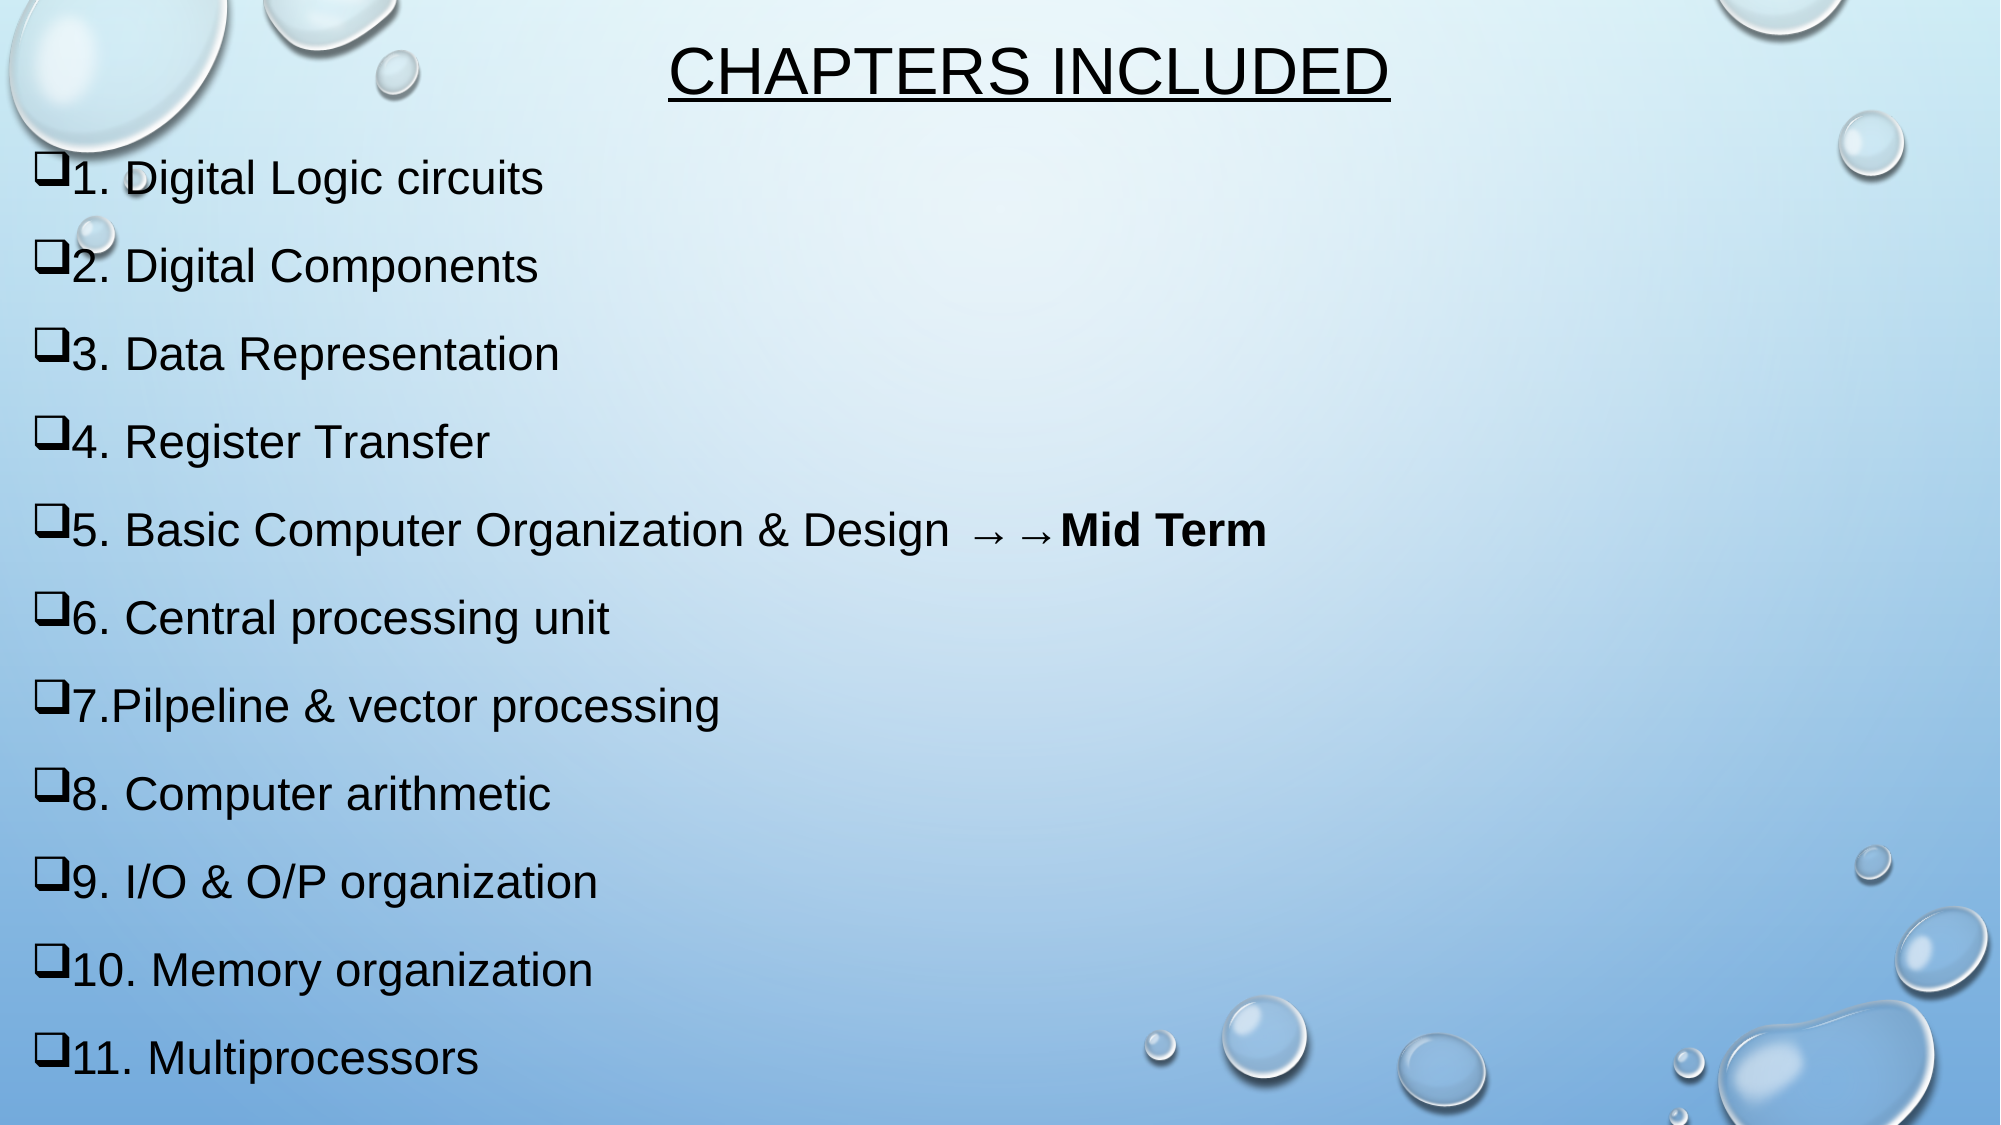

# Chapters Included
1. Digital logic circuits
2. Digital components
3. Data Representation
4. Register transfer
5. Basic Computer Organization & Design →→Mid Term
6. Central processing unit
7.Pilpeline & vector processing
8. Computer arithmetic
9. I/O & O/P organization
10. Memory organization
11. Multiprocessors